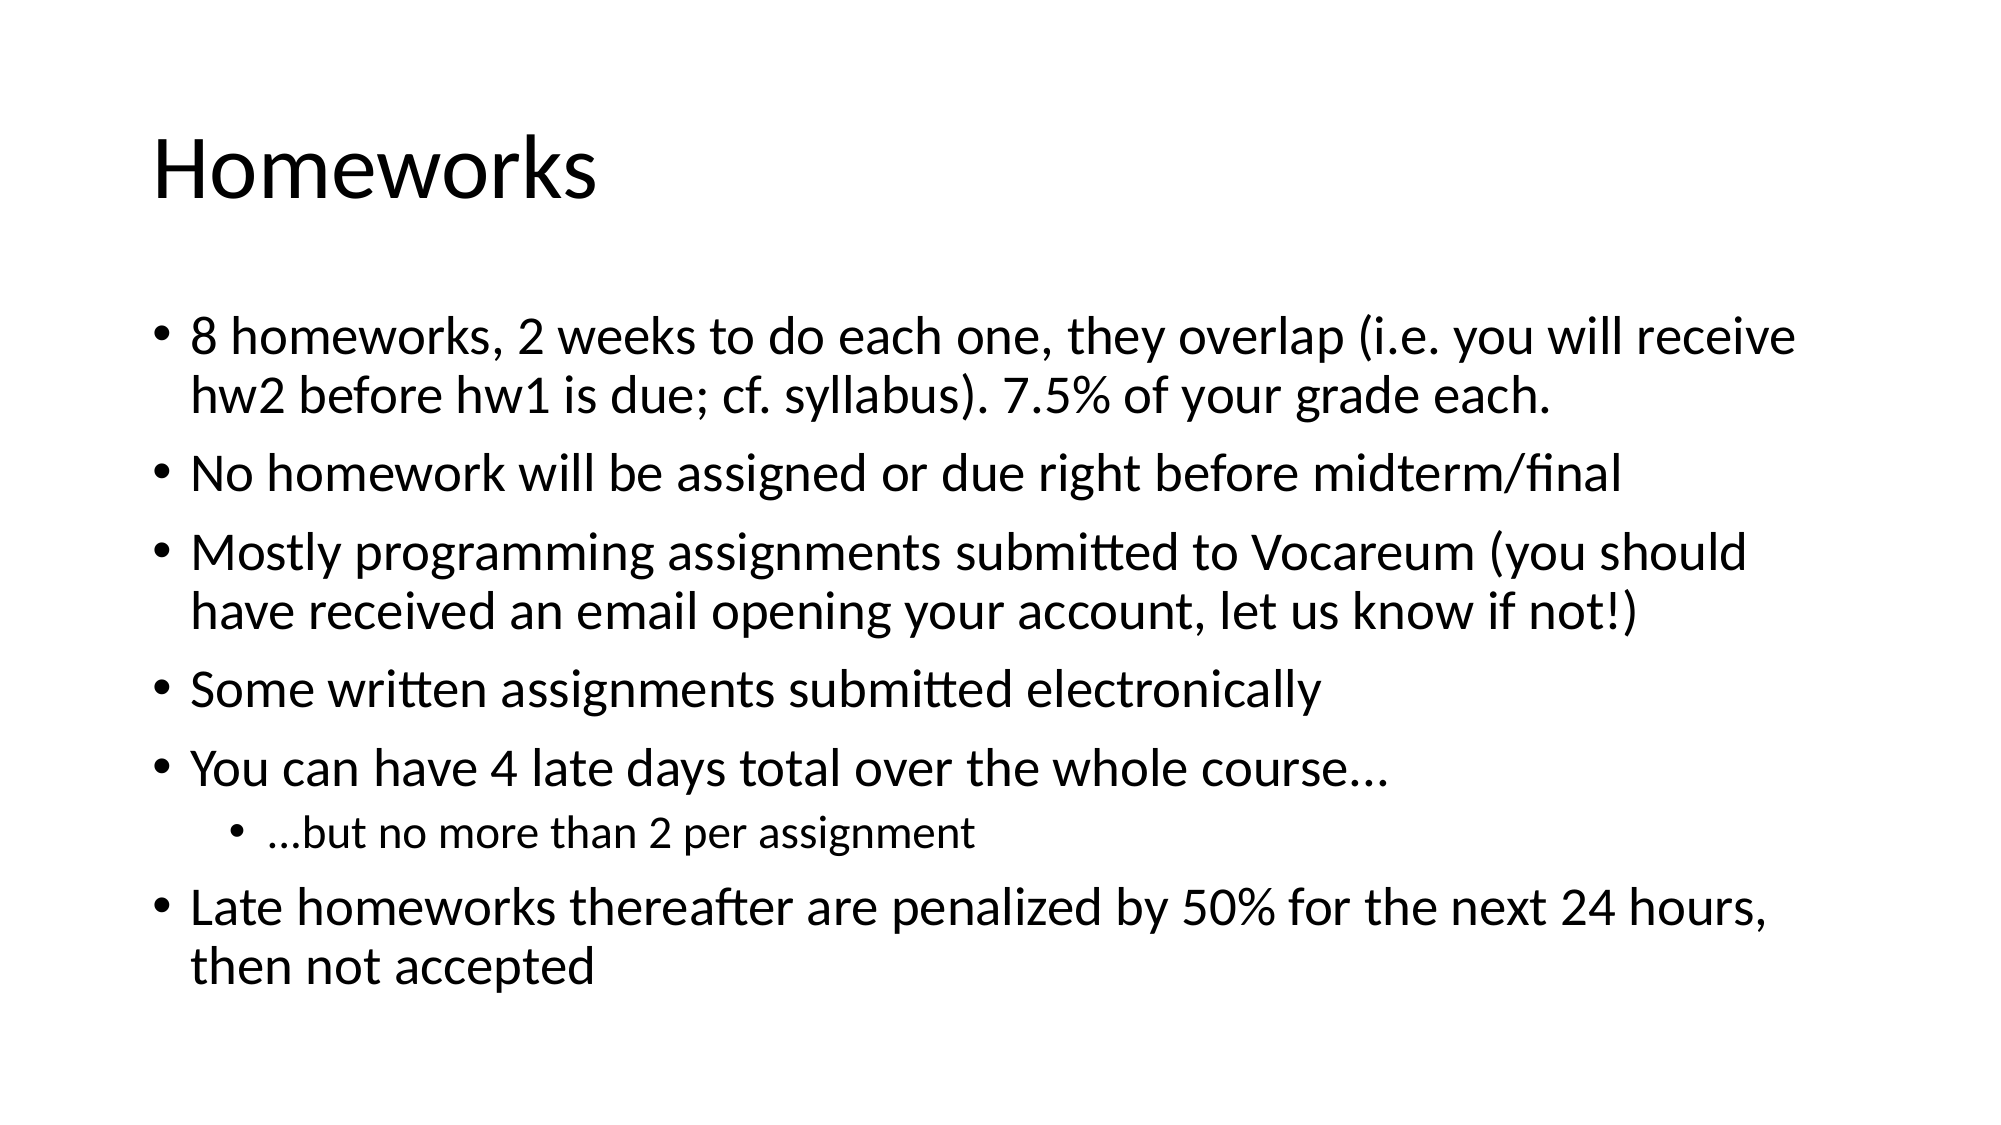

# Homeworks
8 homeworks, 2 weeks to do each one, they overlap (i.e. you will receive hw2 before hw1 is due; cf. syllabus). 7.5% of your grade each.
No homework will be assigned or due right before midterm/final
Mostly programming assignments submitted to Vocareum (you should have received an email opening your account, let us know if not!)
Some written assignments submitted electronically
You can have 4 late days total over the whole course...
...but no more than 2 per assignment
Late homeworks thereafter are penalized by 50% for the next 24 hours, then not accepted